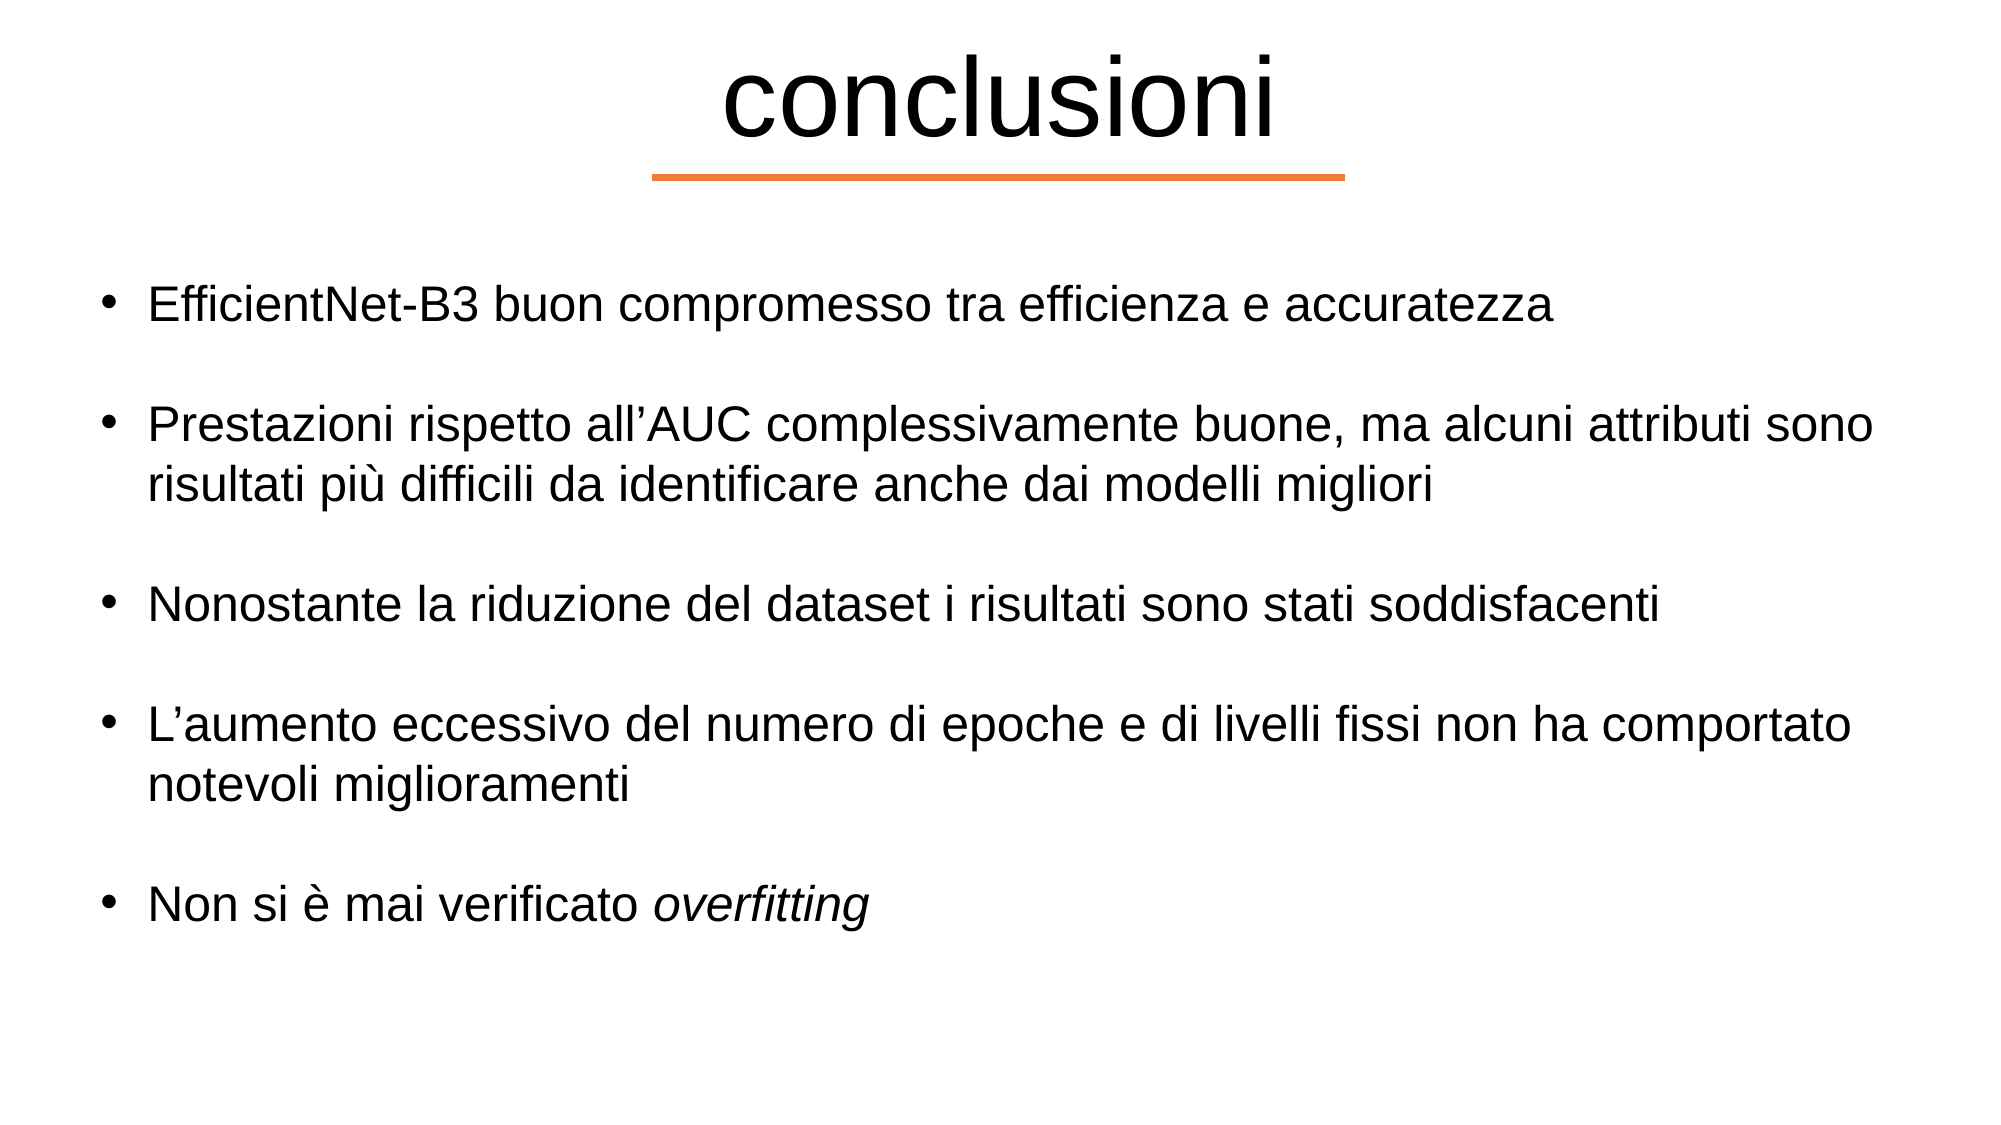

conclusioni
EfficientNet-B3 buon compromesso tra efficienza e accuratezza

Prestazioni rispetto all’AUC complessivamente buone, ma alcuni attributi sono risultati più difficili da identificare anche dai modelli migliori

Nonostante la riduzione del dataset i risultati sono stati soddisfacenti

L’aumento eccessivo del numero di epoche e di livelli fissi non ha comportato notevoli miglioramenti

Non si è mai verificato overfitting